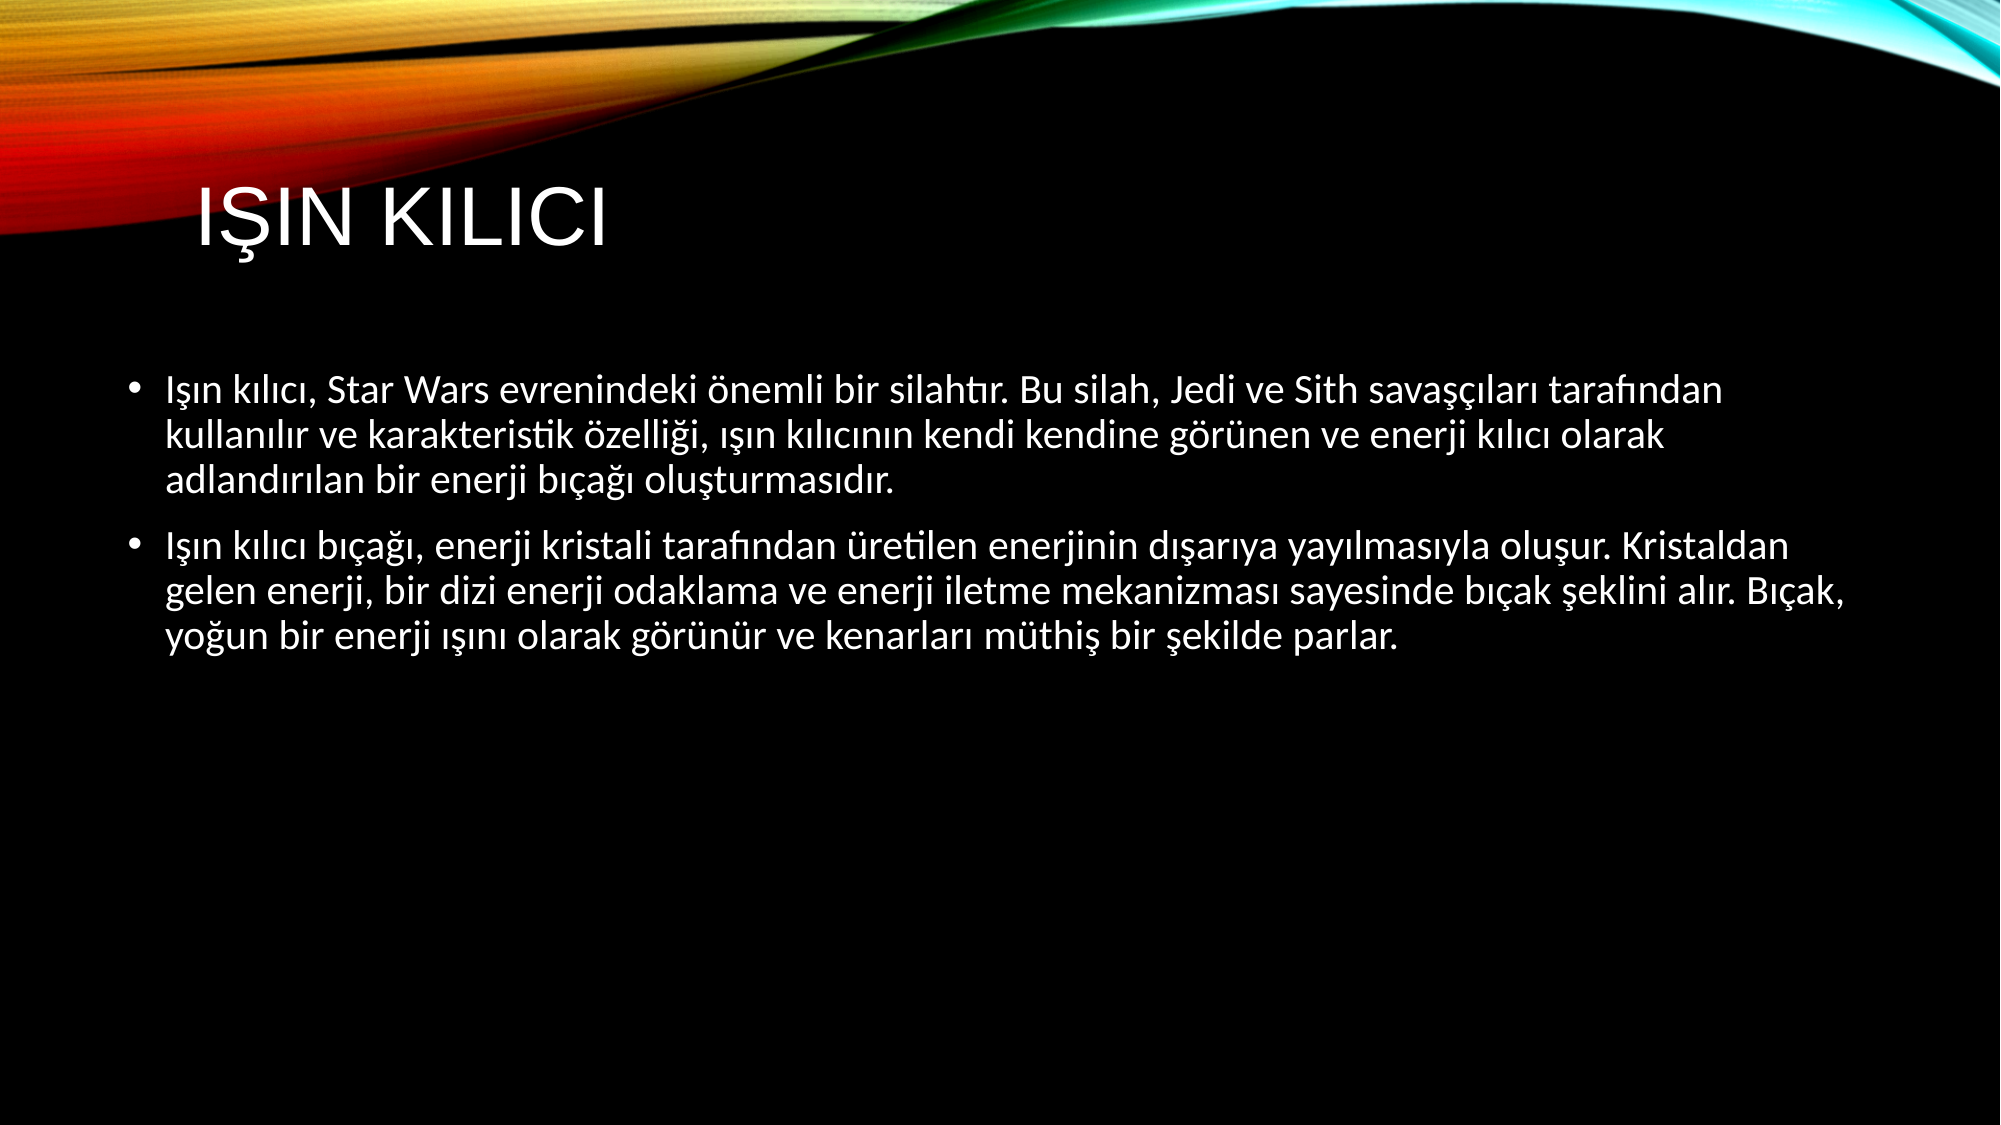

# Işın kılıcı
Işın kılıcı, Star Wars evrenindeki önemli bir silahtır. Bu silah, Jedi ve Sith savaşçıları tarafından kullanılır ve karakteristik özelliği, ışın kılıcının kendi kendine görünen ve enerji kılıcı olarak adlandırılan bir enerji bıçağı oluşturmasıdır.
Işın kılıcı bıçağı, enerji kristali tarafından üretilen enerjinin dışarıya yayılmasıyla oluşur. Kristaldan gelen enerji, bir dizi enerji odaklama ve enerji iletme mekanizması sayesinde bıçak şeklini alır. Bıçak, yoğun bir enerji ışını olarak görünür ve kenarları müthiş bir şekilde parlar.